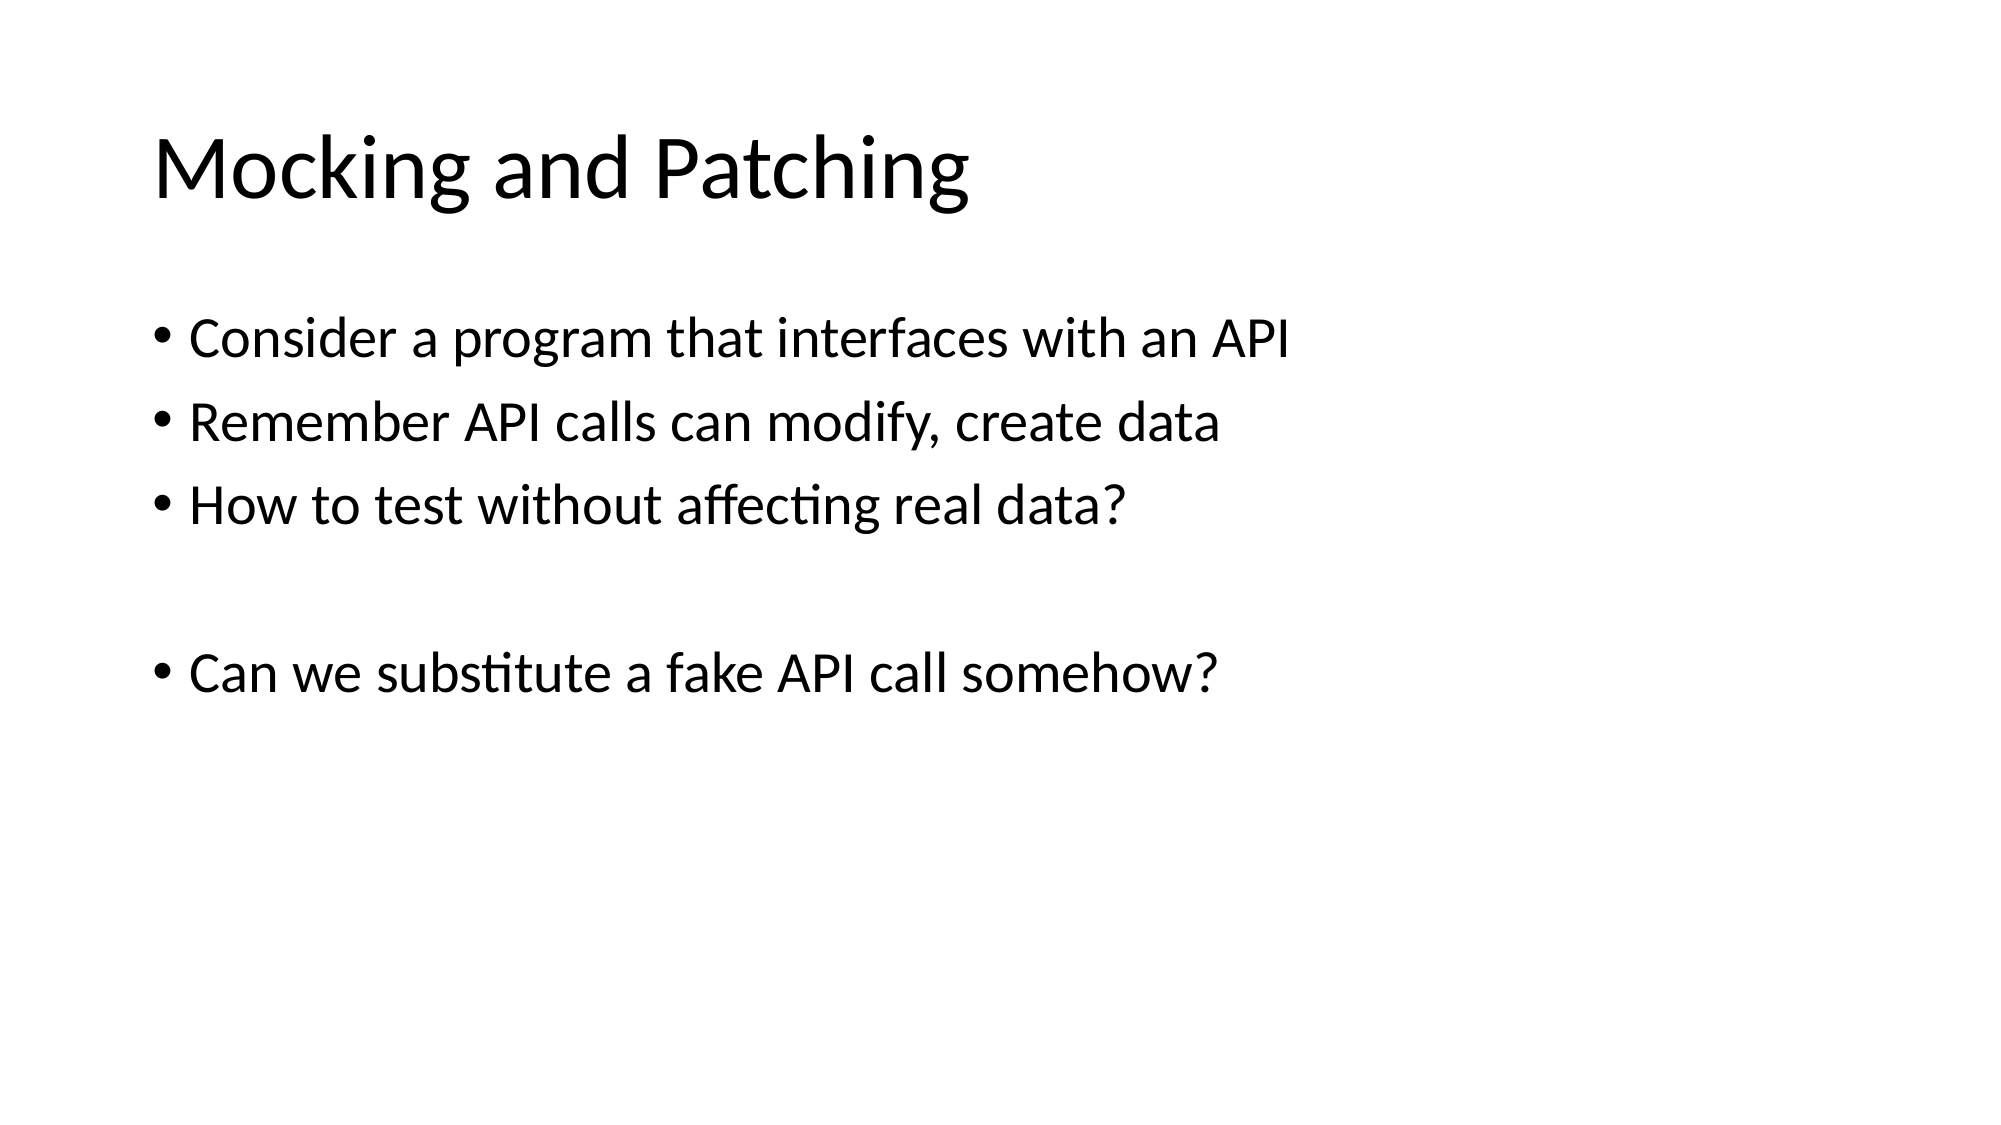

# Mocking and Patching
Consider a program that interfaces with an API
Remember API calls can modify, create data
How to test without affecting real data?

Can we substitute a fake API call somehow?